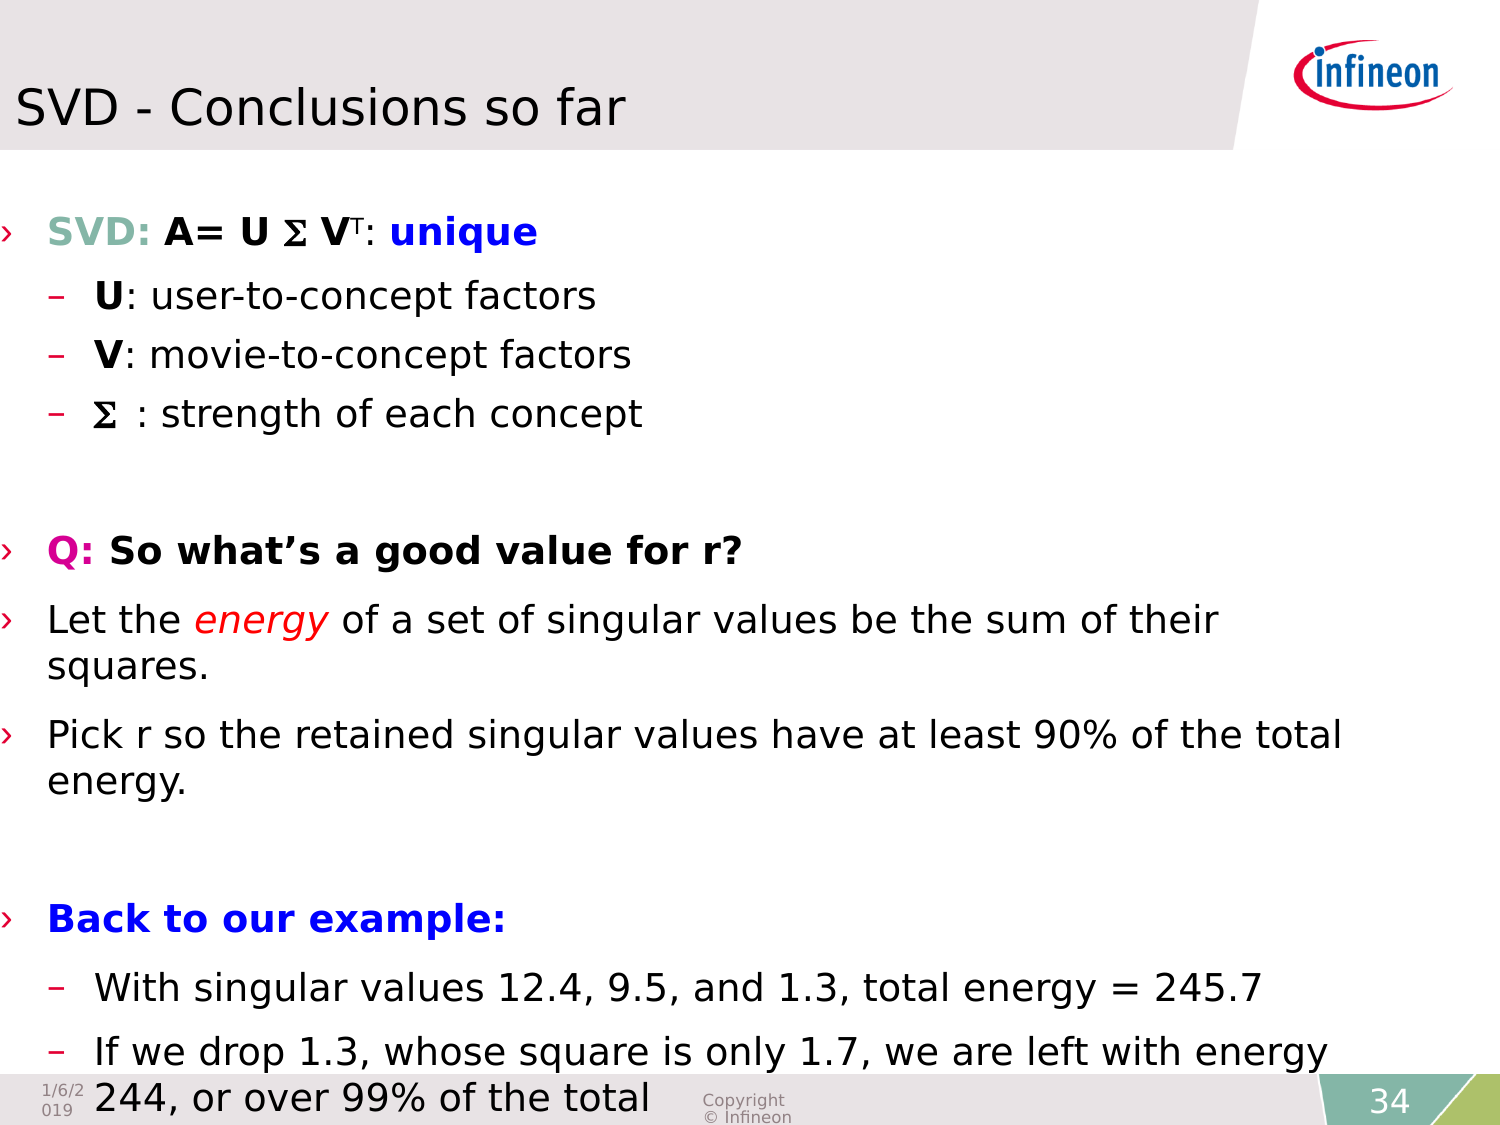

SVD - Conclusions so far
SVD: A= U Σ VT: unique
U: user-to-concept factors
V: movie-to-concept factors
Σ : strength of each concept

Q: So what’s a good value for r?
Let the energy of a set of singular values be the sum of their squares.
Pick r so the retained singular values have at least 90% of the total energy.

Back to our example:
With singular values 12.4, 9.5, and 1.3, total energy = 245.7
If we drop 1.3, whose square is only 1.7, we are left with energy 244, or over 99% of the total
1/6/2019
Copyright © Infineon Technologies AG 2019. All rights reserved.
34